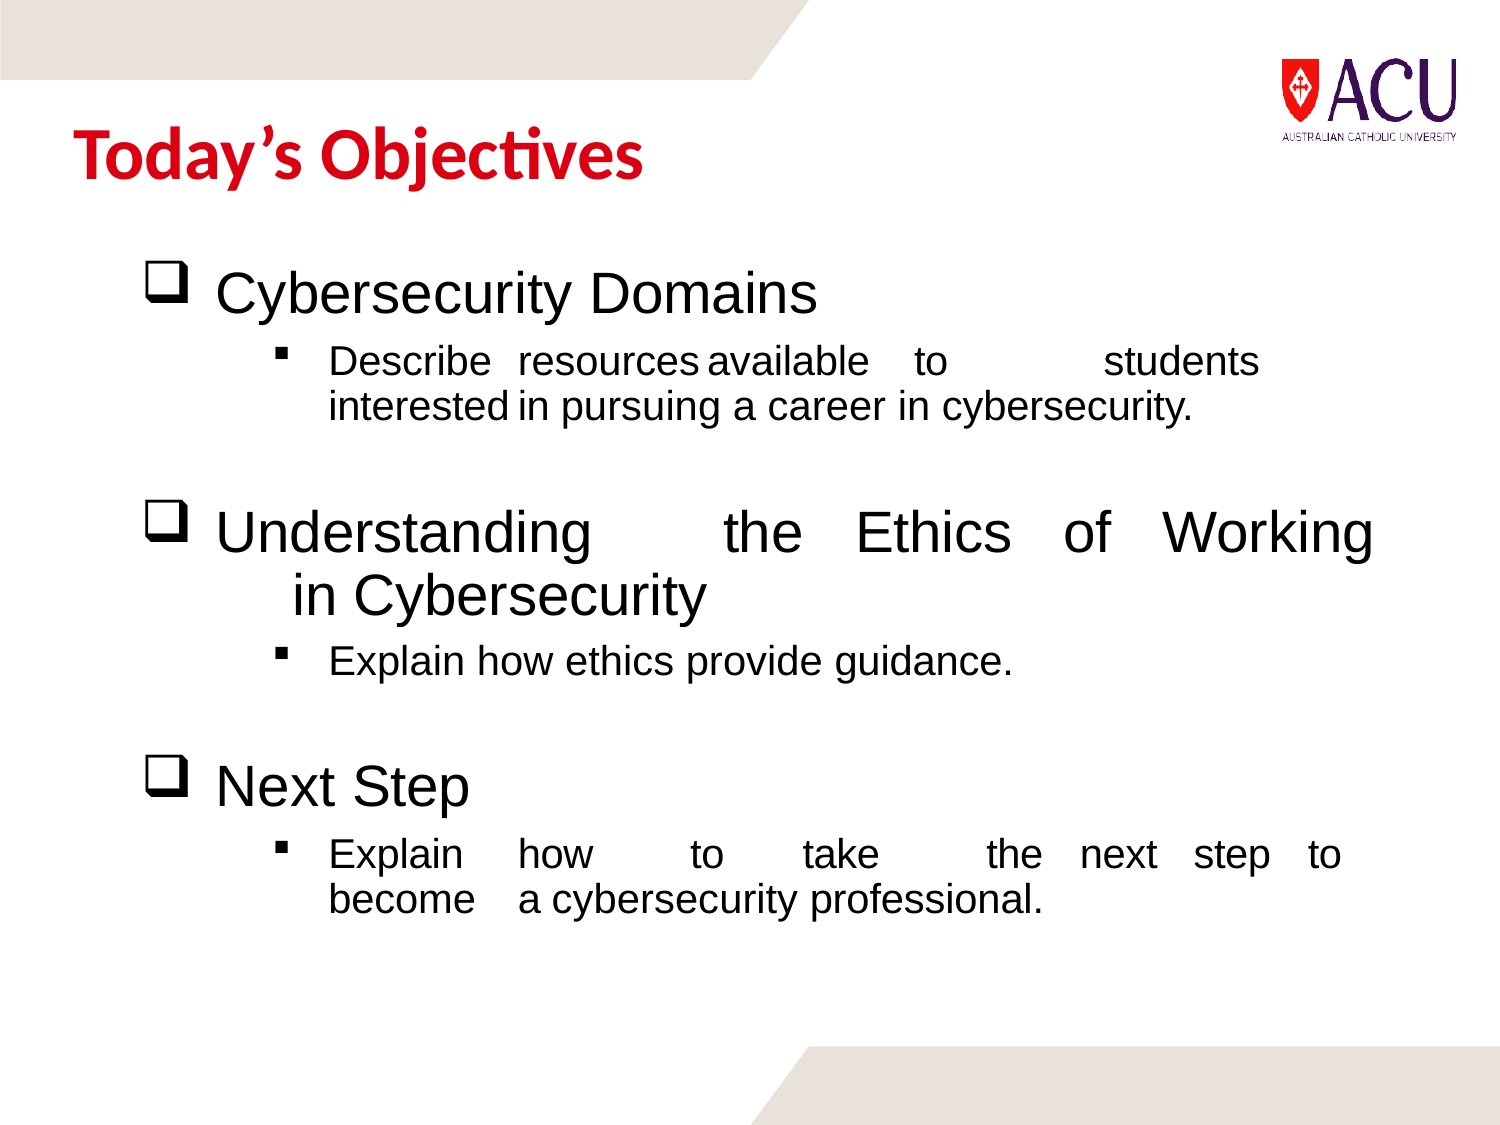

# Today’s Objectives
Cybersecurity Domains
Describe	resources	available	to	students	interested	in pursuing a career in cybersecurity.

Understanding	the	Ethics	of	Working	in Cybersecurity
Explain how ethics provide guidance.

Next Step
Explain	how	to	take	the	next	step	to	become	a cybersecurity professional.